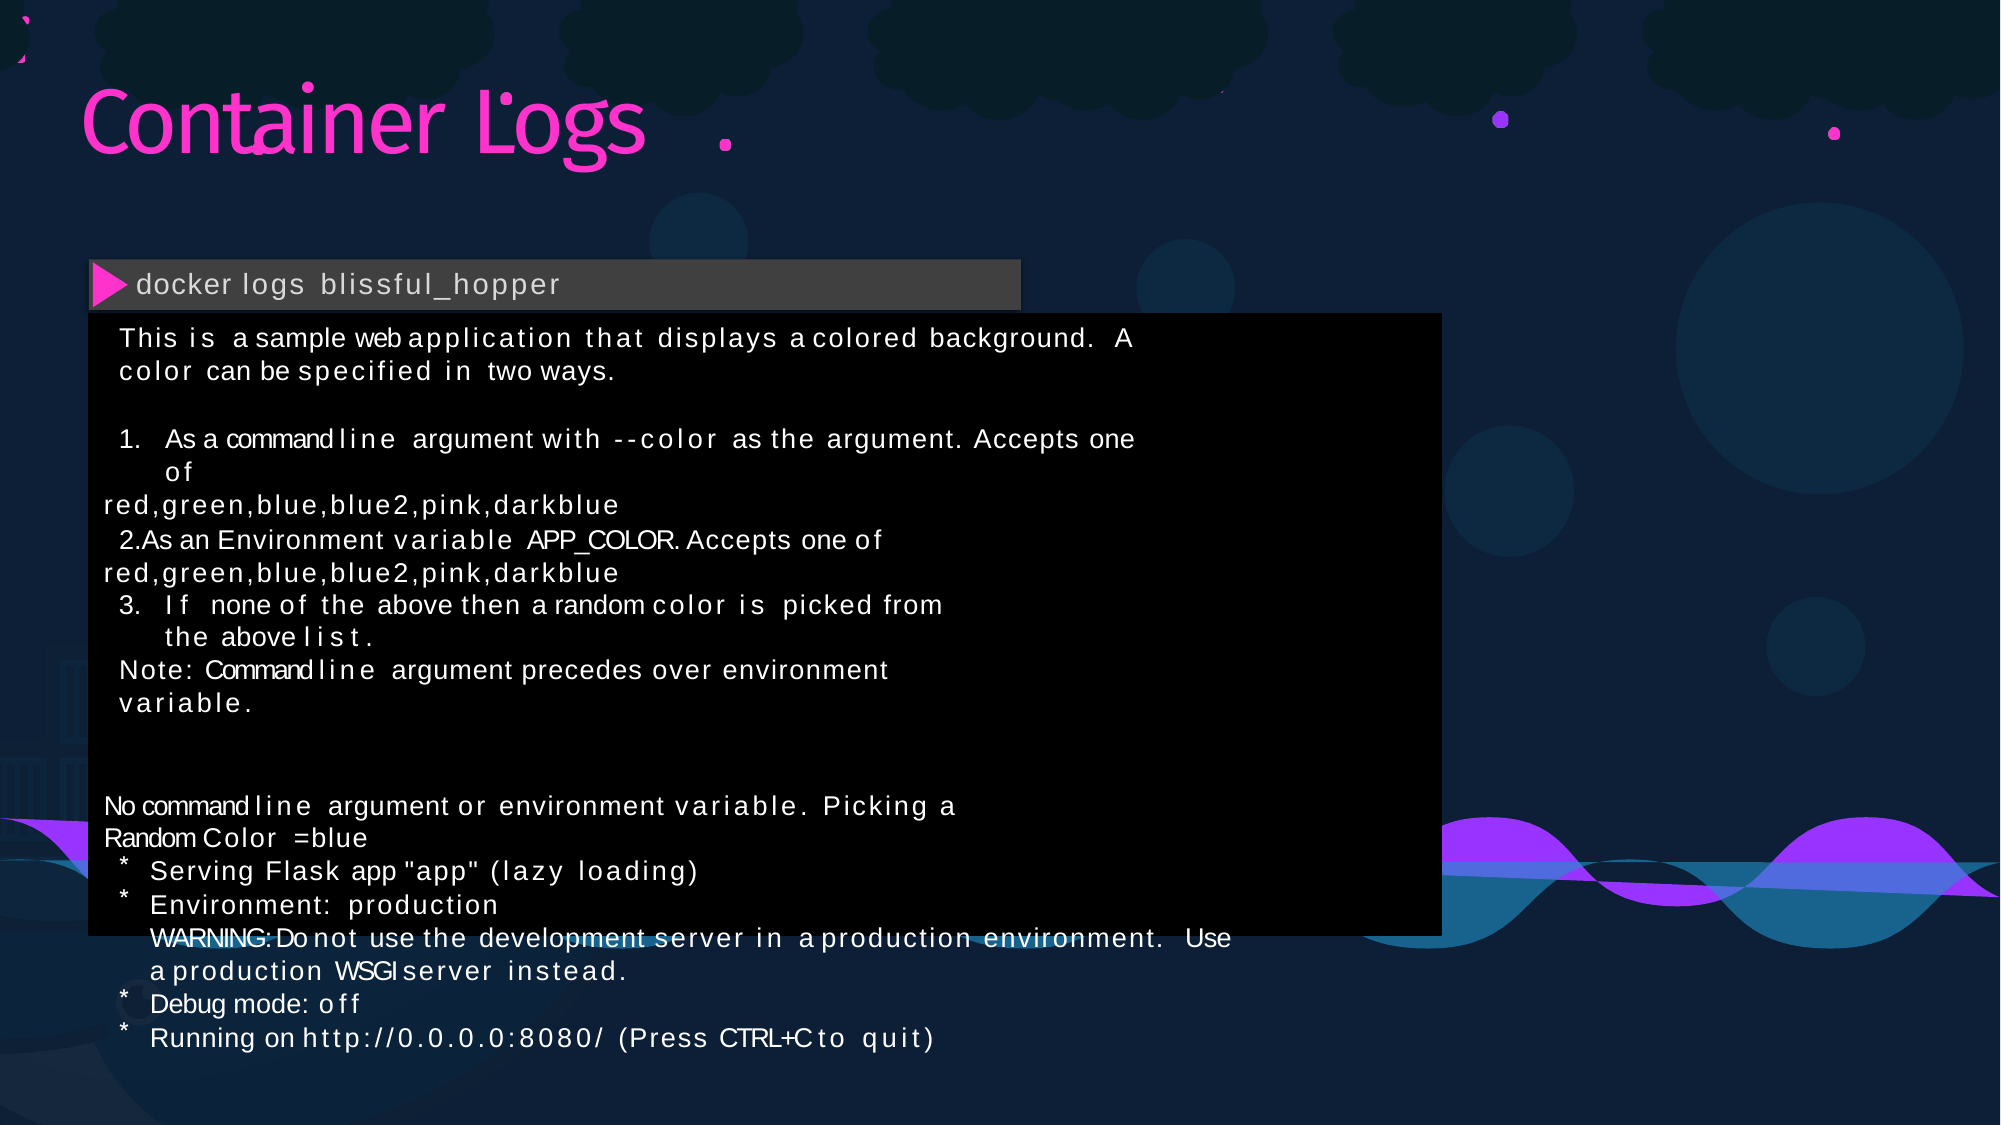

# Container Logs
docker logs blissful_hopper
This is a sample web application that displays a colored background.  A color can be specified in two ways.

As a command line argument with --color as the argument. Accepts one of
red,green,blue,blue2,pink,darkblue
As an Environment variable APP_COLOR. Accepts one of  red,green,blue,blue2,pink,darkblue
If none of the above then a random color is picked from the above list.
Note: Command line argument precedes over environment variable.

No command line argument or environment variable. Picking a Random Color =blue
Serving Flask app "app" (lazy loading)
Environment: production
WARNING: Do not use the development server in a production environment.  Use a production WSGI server instead.
Debug mode: off
Running on http://0.0.0.0:8080/ (Press CTRL+C to quit)